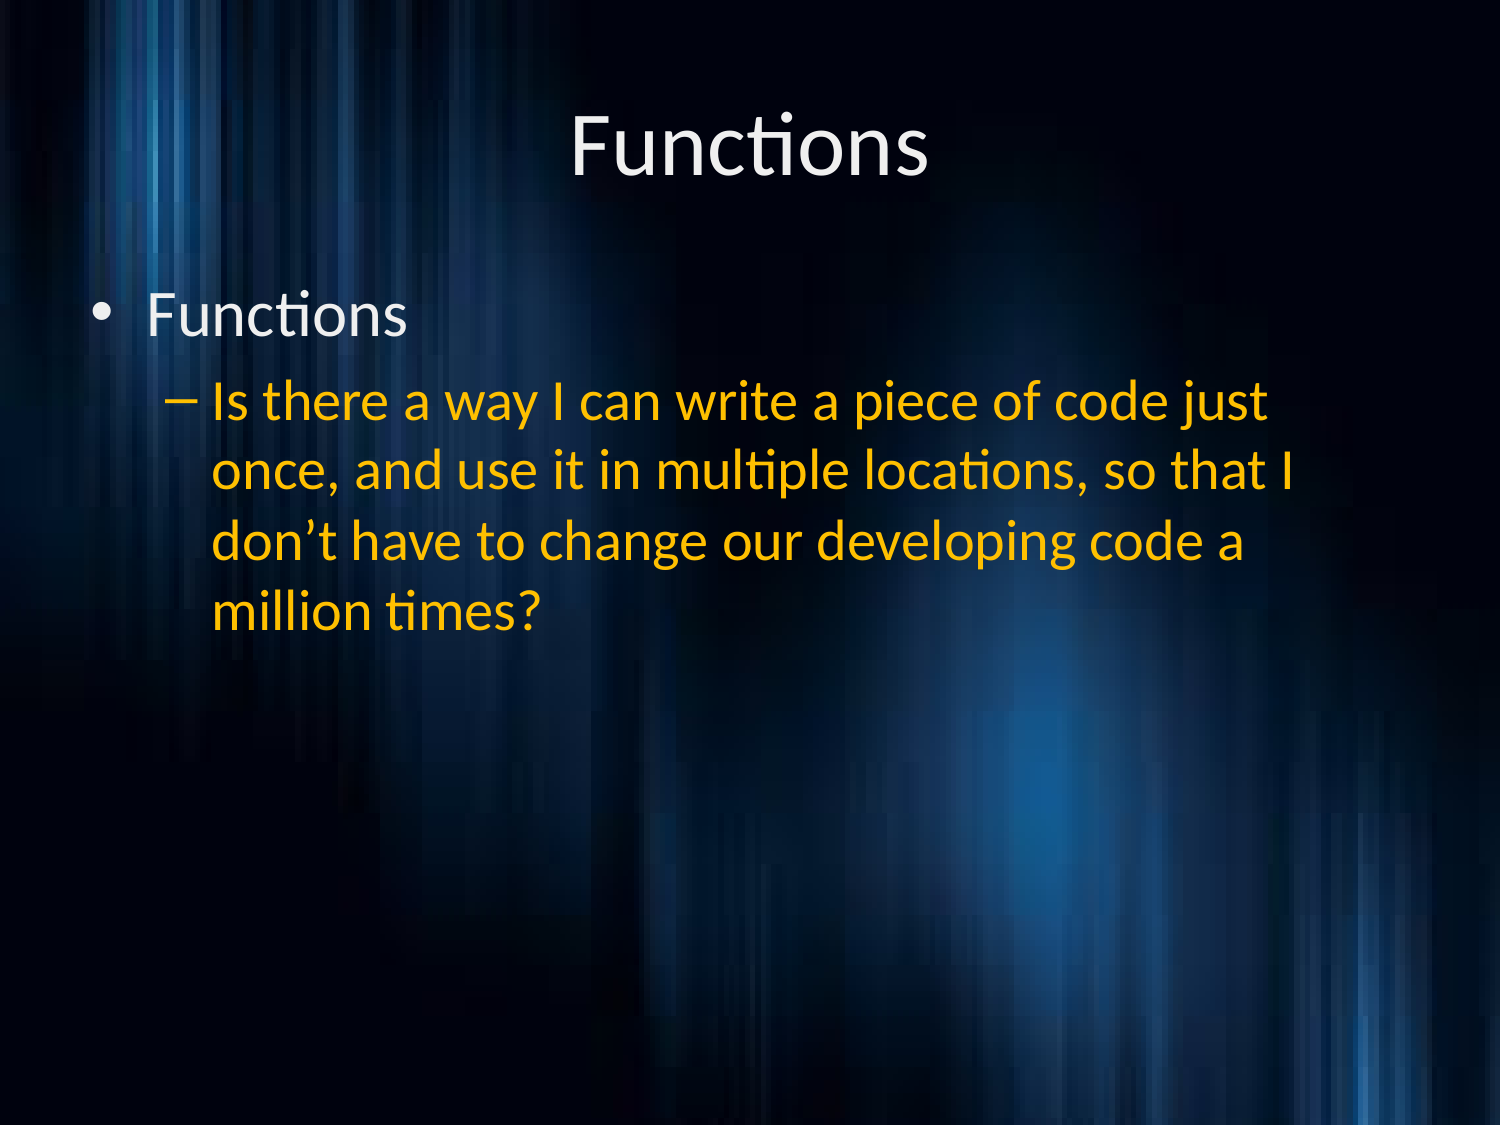

# Functions
Functions
Is there a way I can write a piece of code just once, and use it in multiple locations, so that I don’t have to change our developing code a million times?